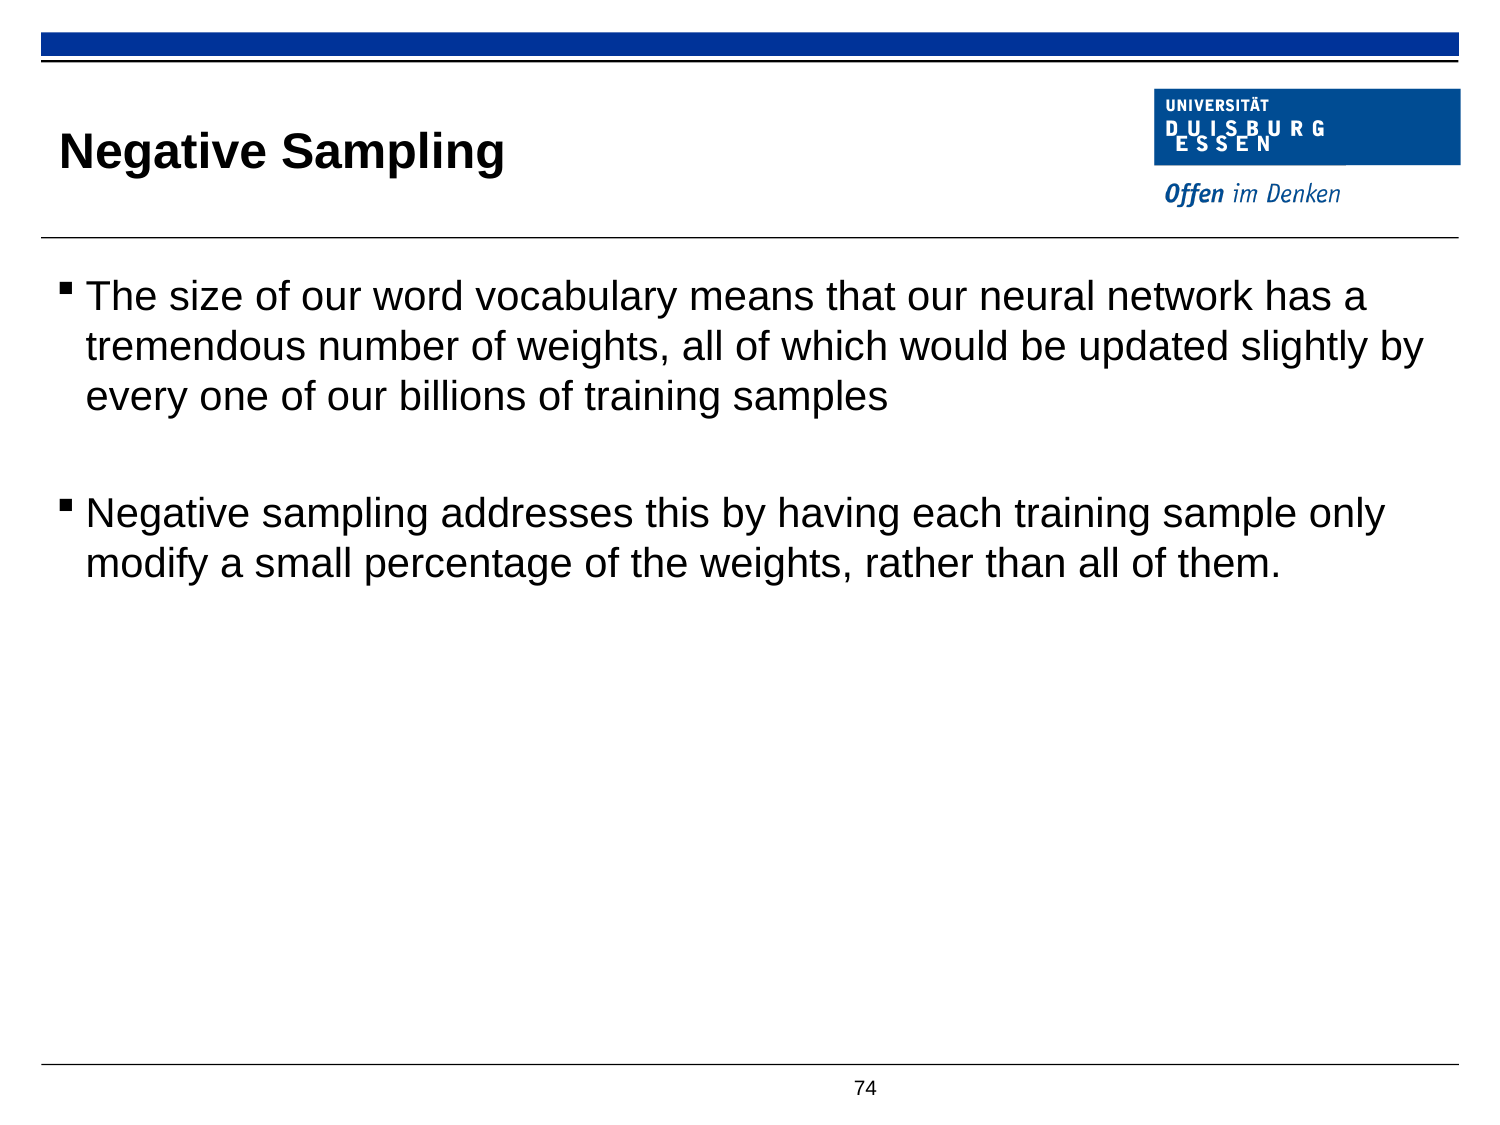

# Negative Sampling
The size of our word vocabulary means that our neural network has a tremendous number of weights, all of which would be updated slightly by every one of our billions of training samples

Negative sampling addresses this by having each training sample only modify a small percentage of the weights, rather than all of them.